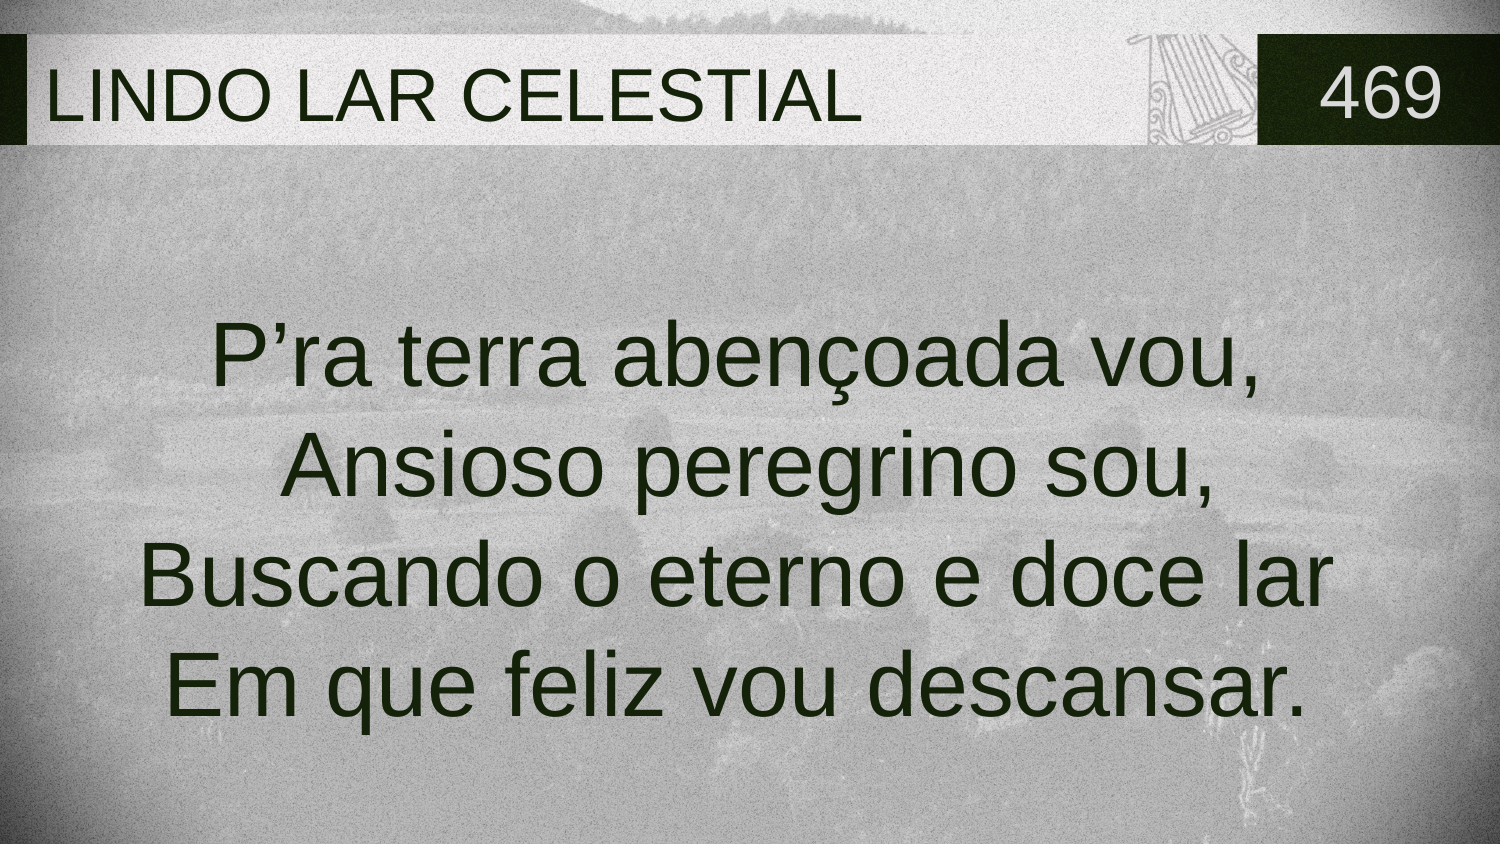

# LINDO LAR CELESTIAL
469
P’ra terra abençoada vou,
Ansioso peregrino sou,
Buscando o eterno e doce lar
Em que feliz vou descansar.